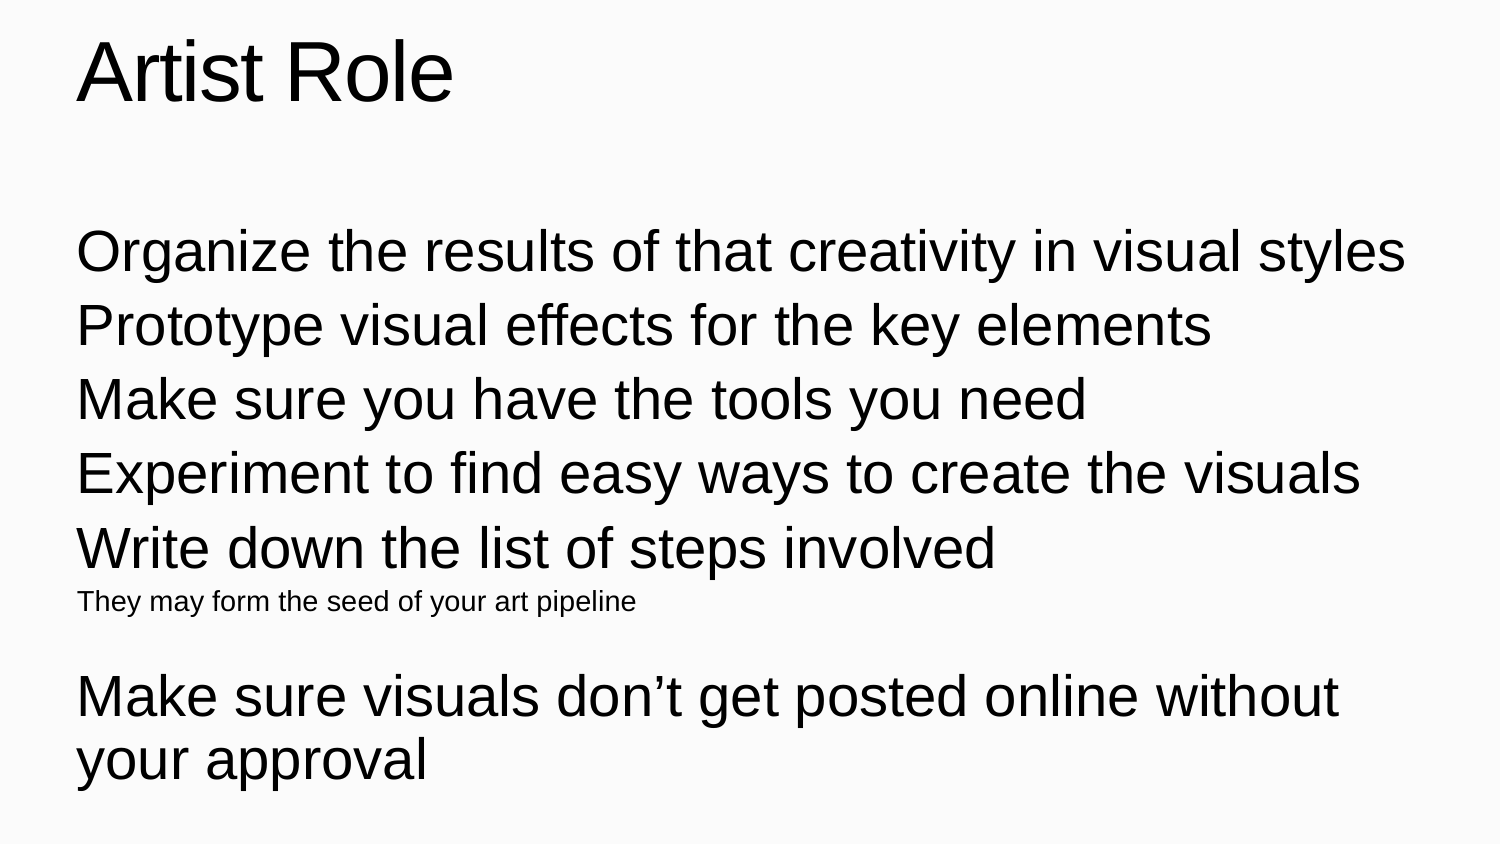

# Artist Role
Organize the results of that creativity in visual styles
Prototype visual effects for the key elements
Make sure you have the tools you need
Experiment to find easy ways to create the visuals
Write down the list of steps involved
They may form the seed of your art pipeline

Make sure visuals don’t get posted online without your approval